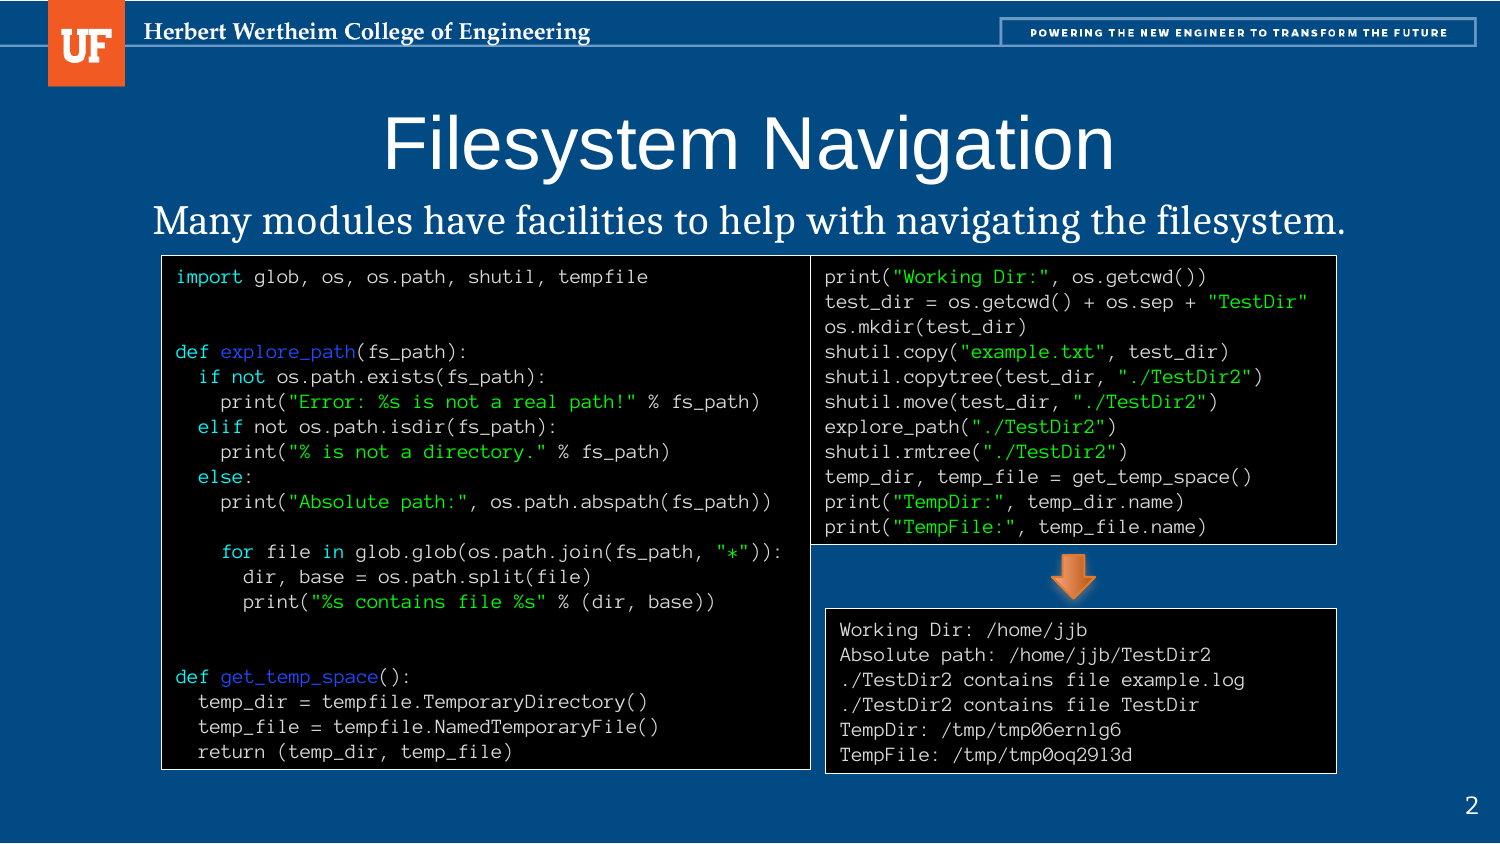

# Filesystem Navigation
Many modules have facilities to help with navigating the filesystem.
print("Working Dir:", os.getcwd())
test_dir = os.getcwd() + os.sep + "TestDir"
os.mkdir(test_dir)
shutil.copy("example.txt", test_dir)
shutil.copytree(test_dir, "./TestDir2")
shutil.move(test_dir, "./TestDir2")
explore_path("./TestDir2")
shutil.rmtree("./TestDir2")
temp_dir, temp_file = get_temp_space()
print("TempDir:", temp_dir.name)
print("TempFile:", temp_file.name)
import glob, os, os.path, shutil, tempfile

def explore_path(fs_path):
  if not os.path.exists(fs_path):
    print("Error: %s is not a real path!" % fs_path)
  elif not os.path.isdir(fs_path):
    print("% is not a directory." % fs_path)
  else:
    print("Absolute path:", os.path.abspath(fs_path))

    for file in glob.glob(os.path.join(fs_path, "*")):
      dir, base = os.path.split(file)
      print("%s contains file %s" % (dir, base))

def get_temp_space():
  temp_dir = tempfile.TemporaryDirectory()
  temp_file = tempfile.NamedTemporaryFile()
  return (temp_dir, temp_file)

Working Dir: /home/jjb
Absolute path: /home/jjb/TestDir2
./TestDir2 contains file example.log
./TestDir2 contains file TestDir
TempDir: /tmp/tmp06ernlg6
TempFile: /tmp/tmp0oq29l3d
2